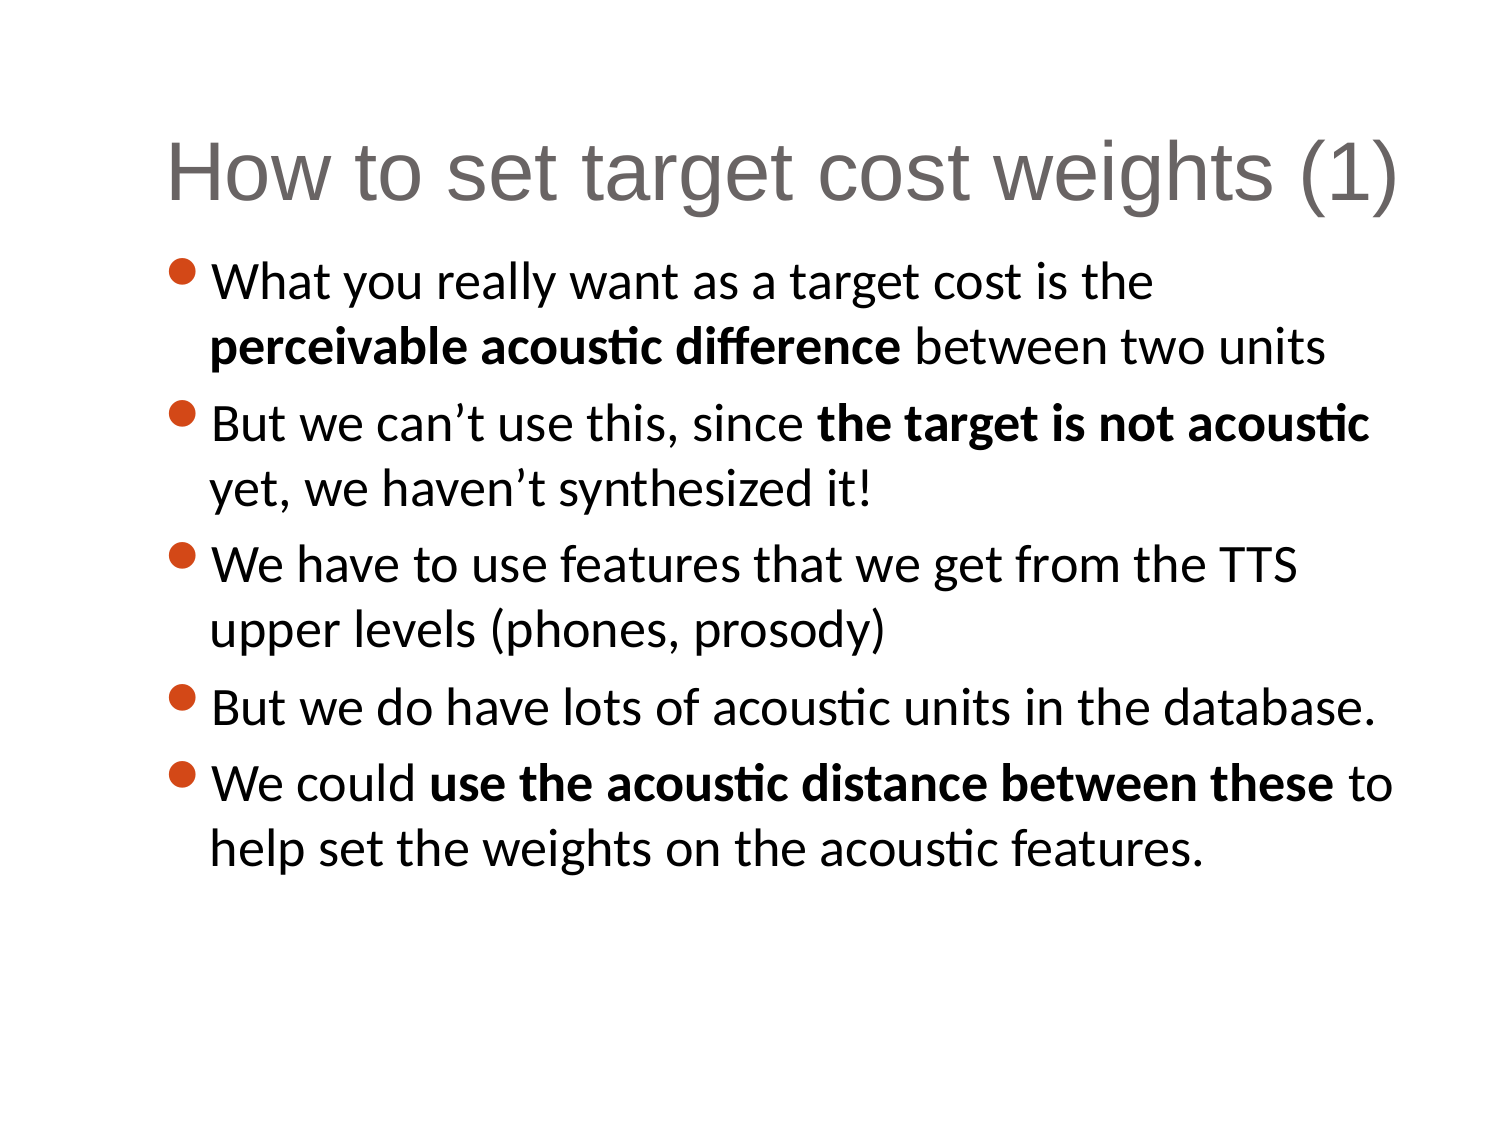

# How to set target cost weights (1)
What you really want as a target cost is the perceivable acoustic difference between two units
But we can’t use this, since the target is not acoustic yet, we haven’t synthesized it!
We have to use features that we get from the TTS upper levels (phones, prosody)
But we do have lots of acoustic units in the database.
We could use the acoustic distance between these to help set the weights on the acoustic features.